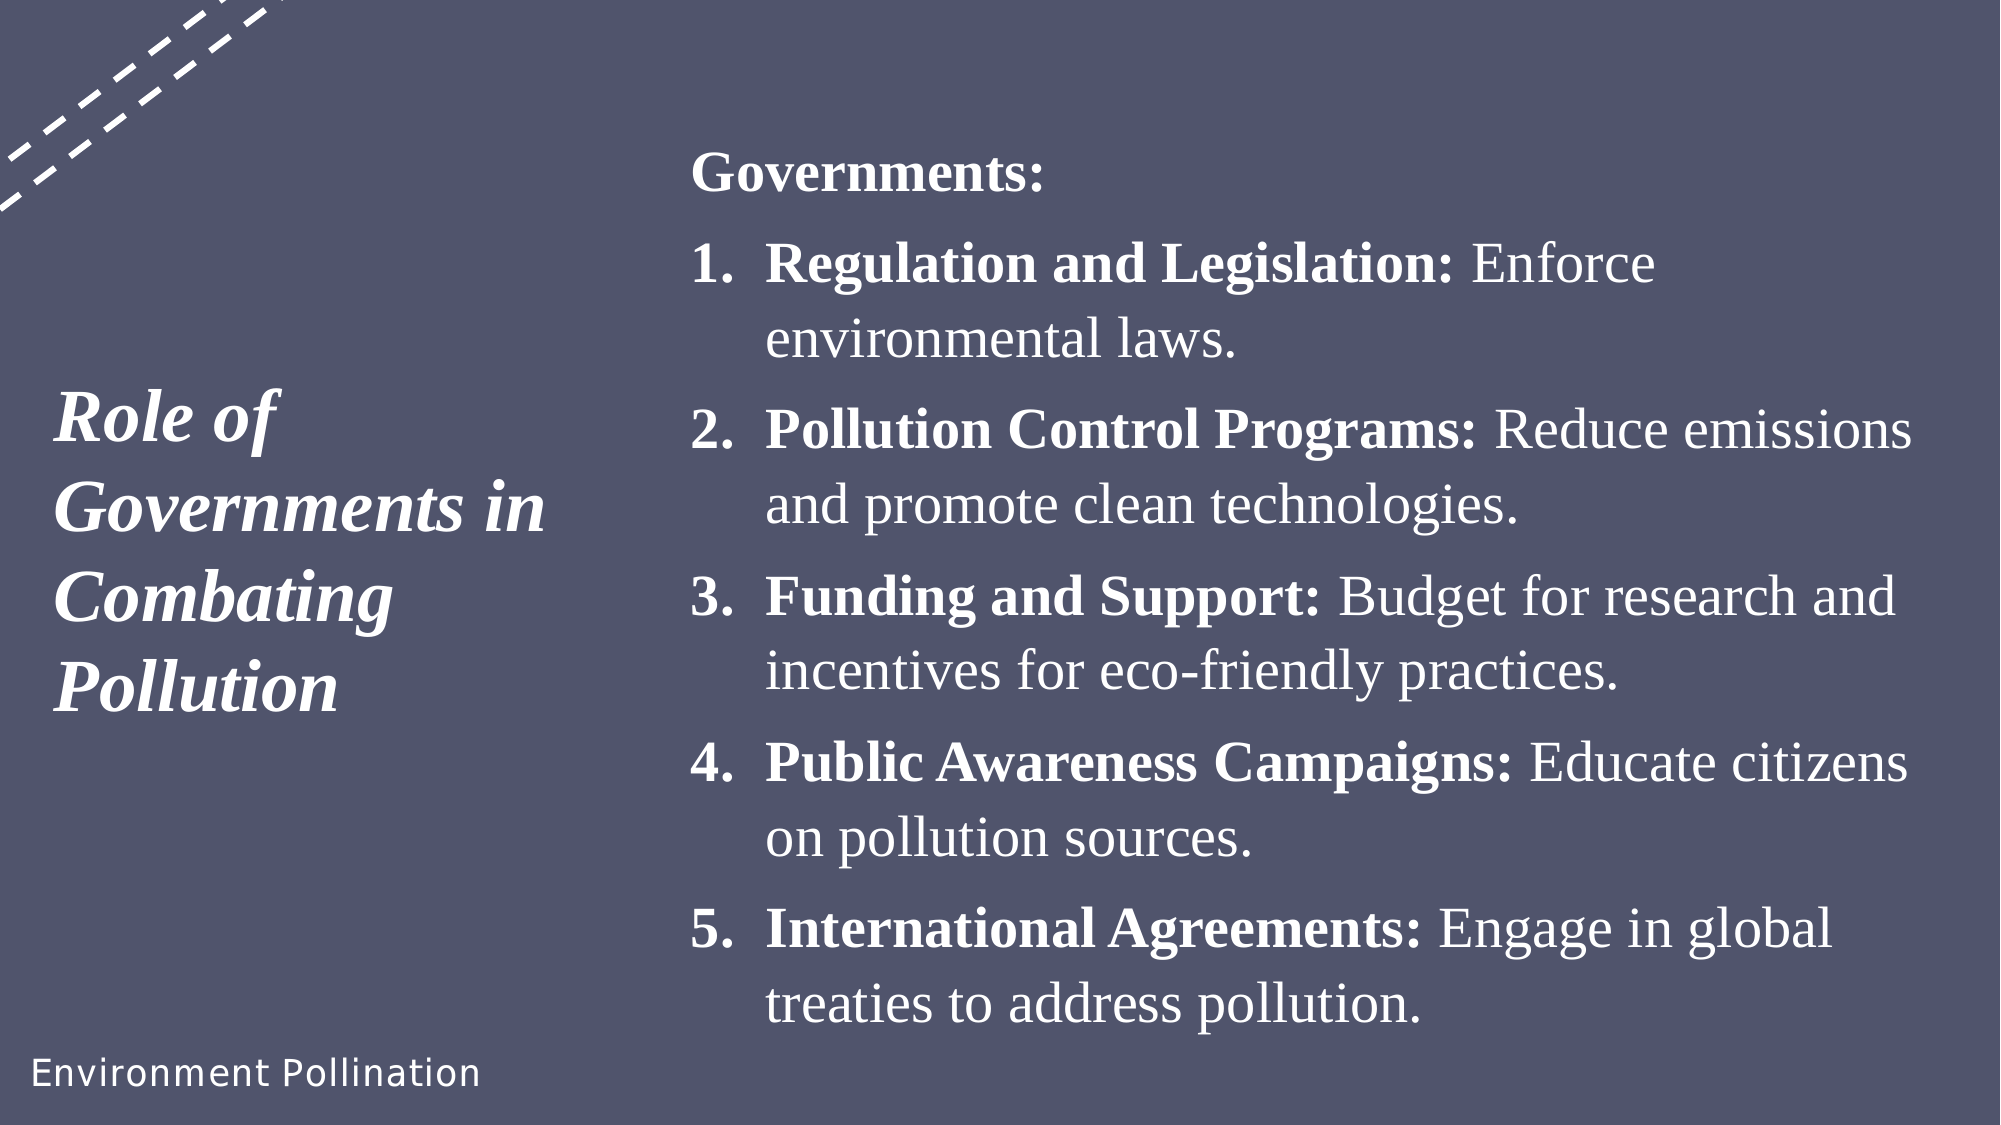

Governments:
Regulation and Legislation: Enforce environmental laws.
Pollution Control Programs: Reduce emissions and promote clean technologies.
Funding and Support: Budget for research and incentives for eco-friendly practices.
Public Awareness Campaigns: Educate citizens on pollution sources.
International Agreements: Engage in global treaties to address pollution.
Role of Governments in Combating Pollution